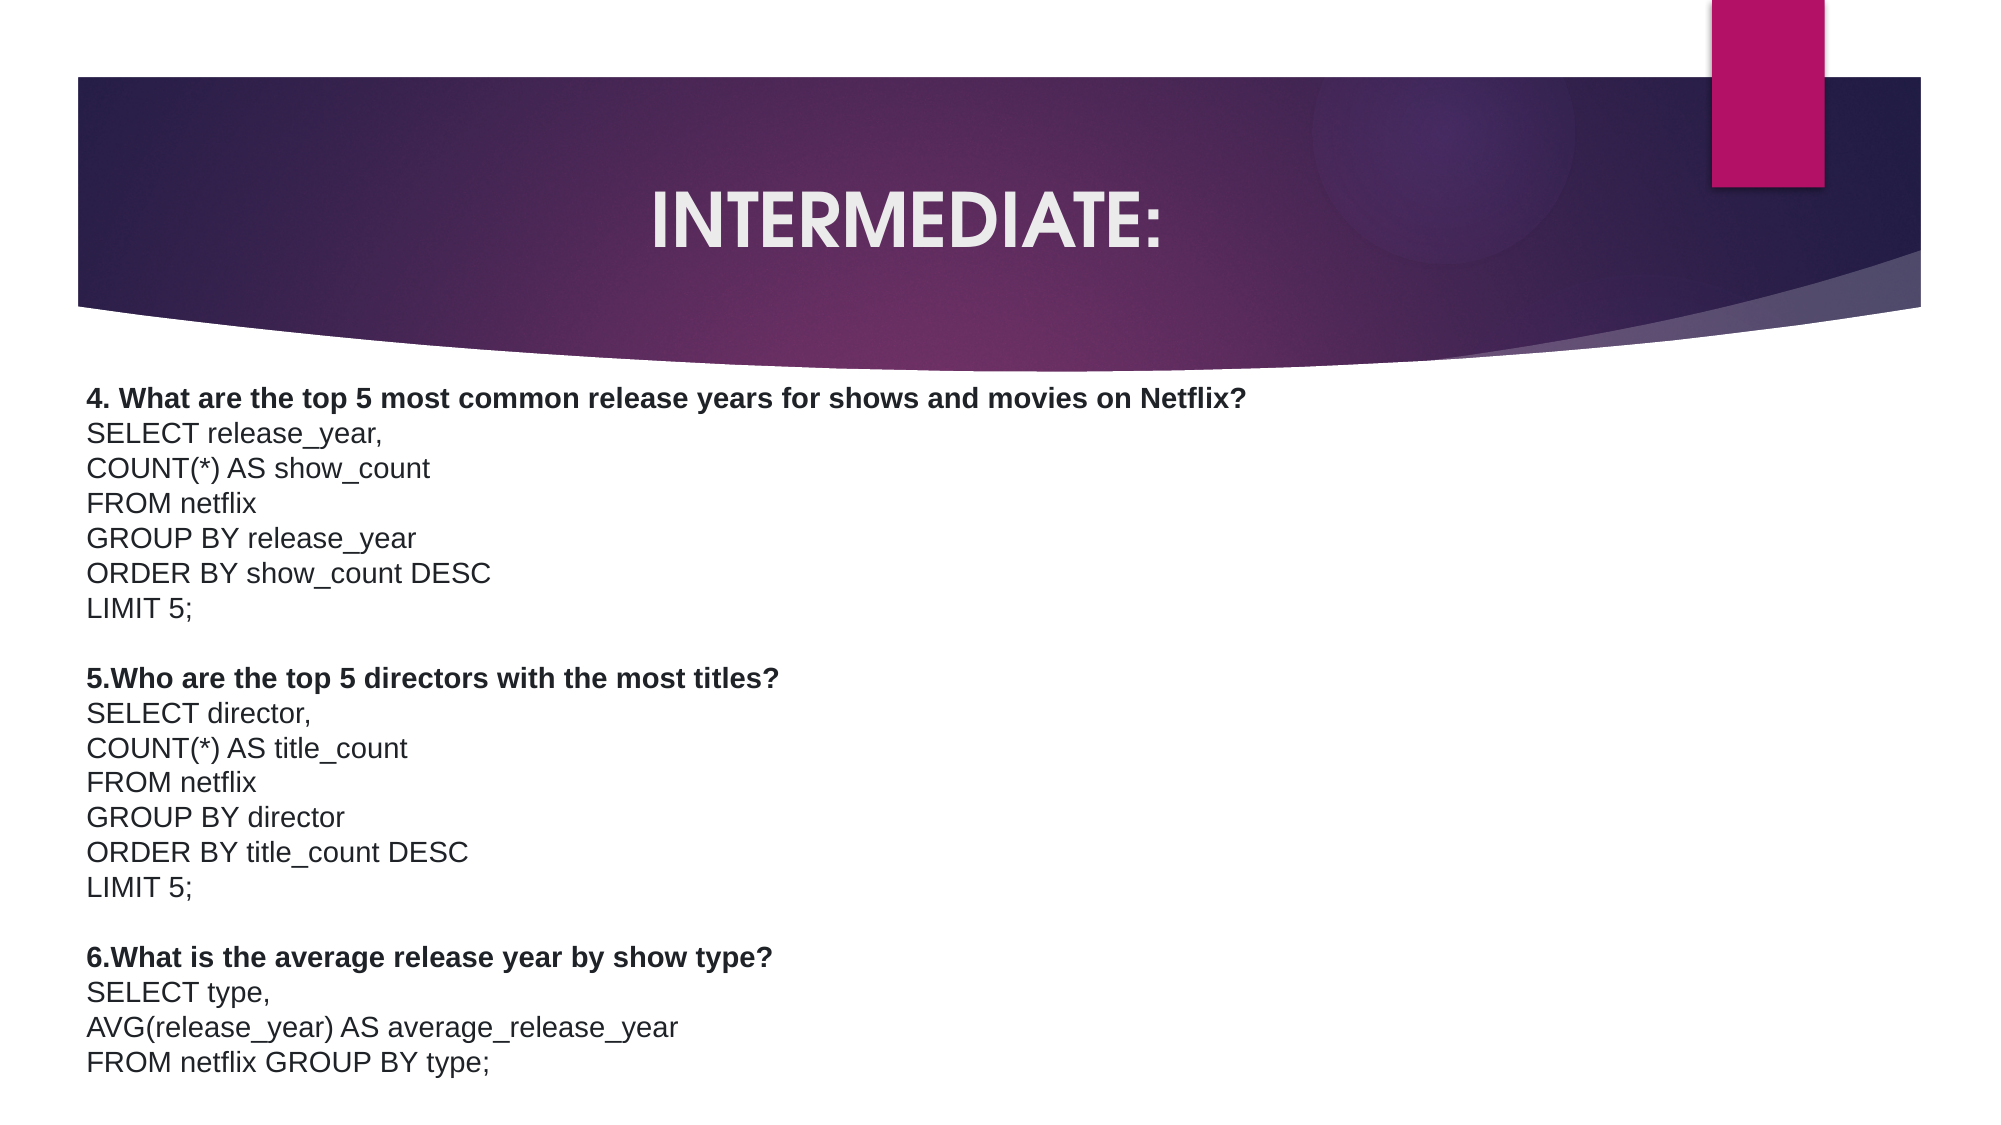

# INTERMEDIATE:
4. What are the top 5 most common release years for shows and movies on Netflix?
SELECT release_year,
COUNT(*) AS show_count
FROM netflix
GROUP BY release_year
ORDER BY show_count DESC
LIMIT 5;

5.Who are the top 5 directors with the most titles?
SELECT director,
COUNT(*) AS title_count
FROM netflix
GROUP BY director
ORDER BY title_count DESC
LIMIT 5;

6.What is the average release year by show type?
SELECT type,
AVG(release_year) AS average_release_year
FROM netflix GROUP BY type;